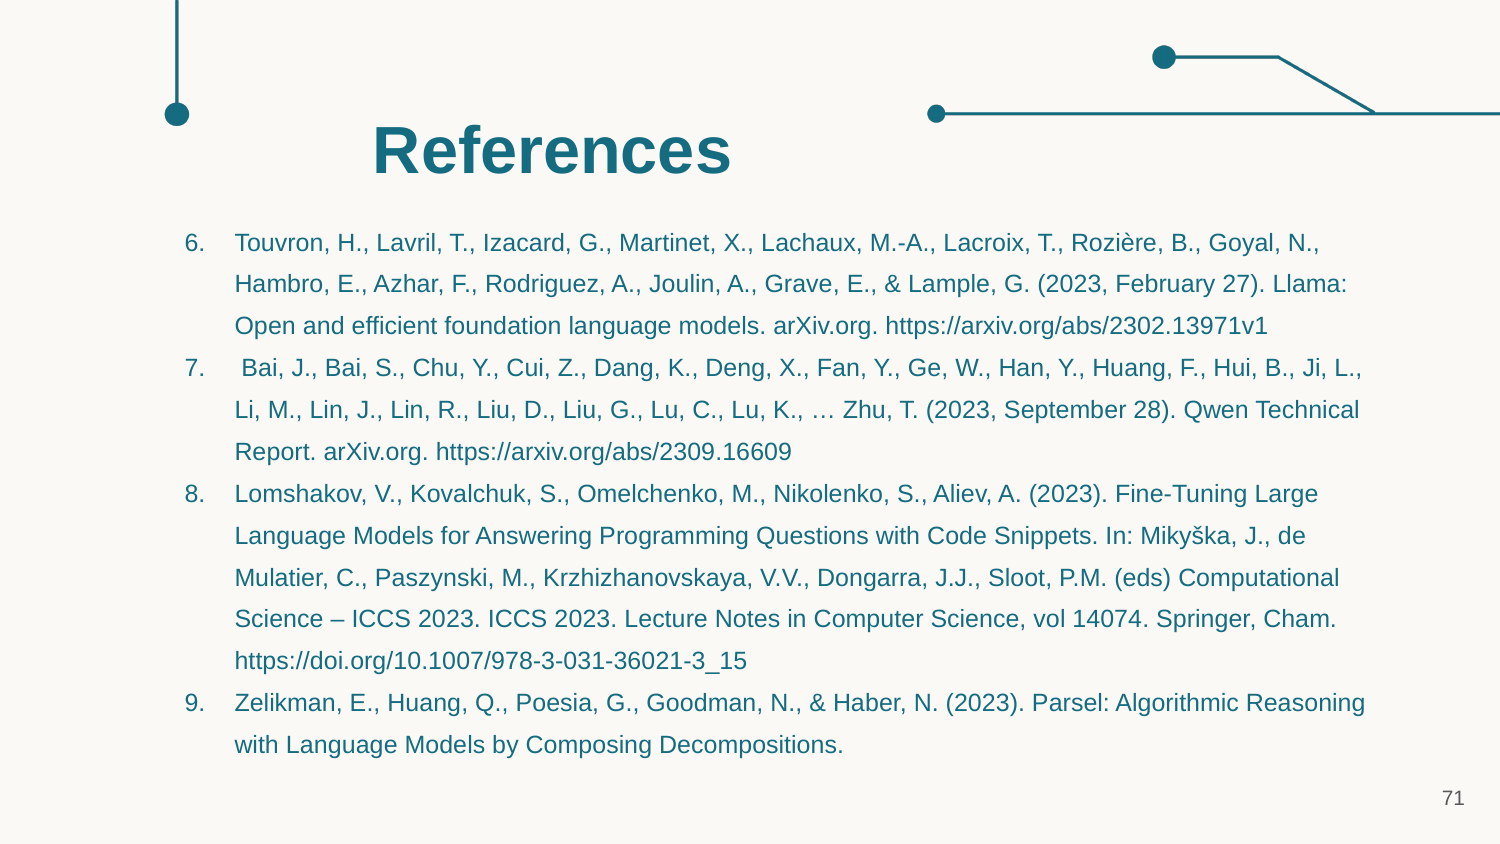

References
Touvron, H., Lavril, T., Izacard, G., Martinet, X., Lachaux, M.-A., Lacroix, T., Rozière, B., Goyal, N., Hambro, E., Azhar, F., Rodriguez, A., Joulin, A., Grave, E., & Lample, G. (2023, February 27). Llama: Open and efficient foundation language models. arXiv.org. https://arxiv.org/abs/2302.13971v1
 Bai, J., Bai, S., Chu, Y., Cui, Z., Dang, K., Deng, X., Fan, Y., Ge, W., Han, Y., Huang, F., Hui, B., Ji, L., Li, M., Lin, J., Lin, R., Liu, D., Liu, G., Lu, C., Lu, K., … Zhu, T. (2023, September 28). Qwen Technical Report. arXiv.org. https://arxiv.org/abs/2309.16609
Lomshakov, V., Kovalchuk, S., Omelchenko, M., Nikolenko, S., Aliev, A. (2023). Fine-Tuning Large Language Models for Answering Programming Questions with Code Snippets. In: Mikyška, J., de Mulatier, C., Paszynski, M., Krzhizhanovskaya, V.V., Dongarra, J.J., Sloot, P.M. (eds) Computational Science – ICCS 2023. ICCS 2023. Lecture Notes in Computer Science, vol 14074. Springer, Cham. https://doi.org/10.1007/978-3-031-36021-3_15
Zelikman, E., Huang, Q., Poesia, G., Goodman, N., & Haber, N. (2023). Parsel: Algorithmic Reasoning with Language Models by Composing Decompositions.
71